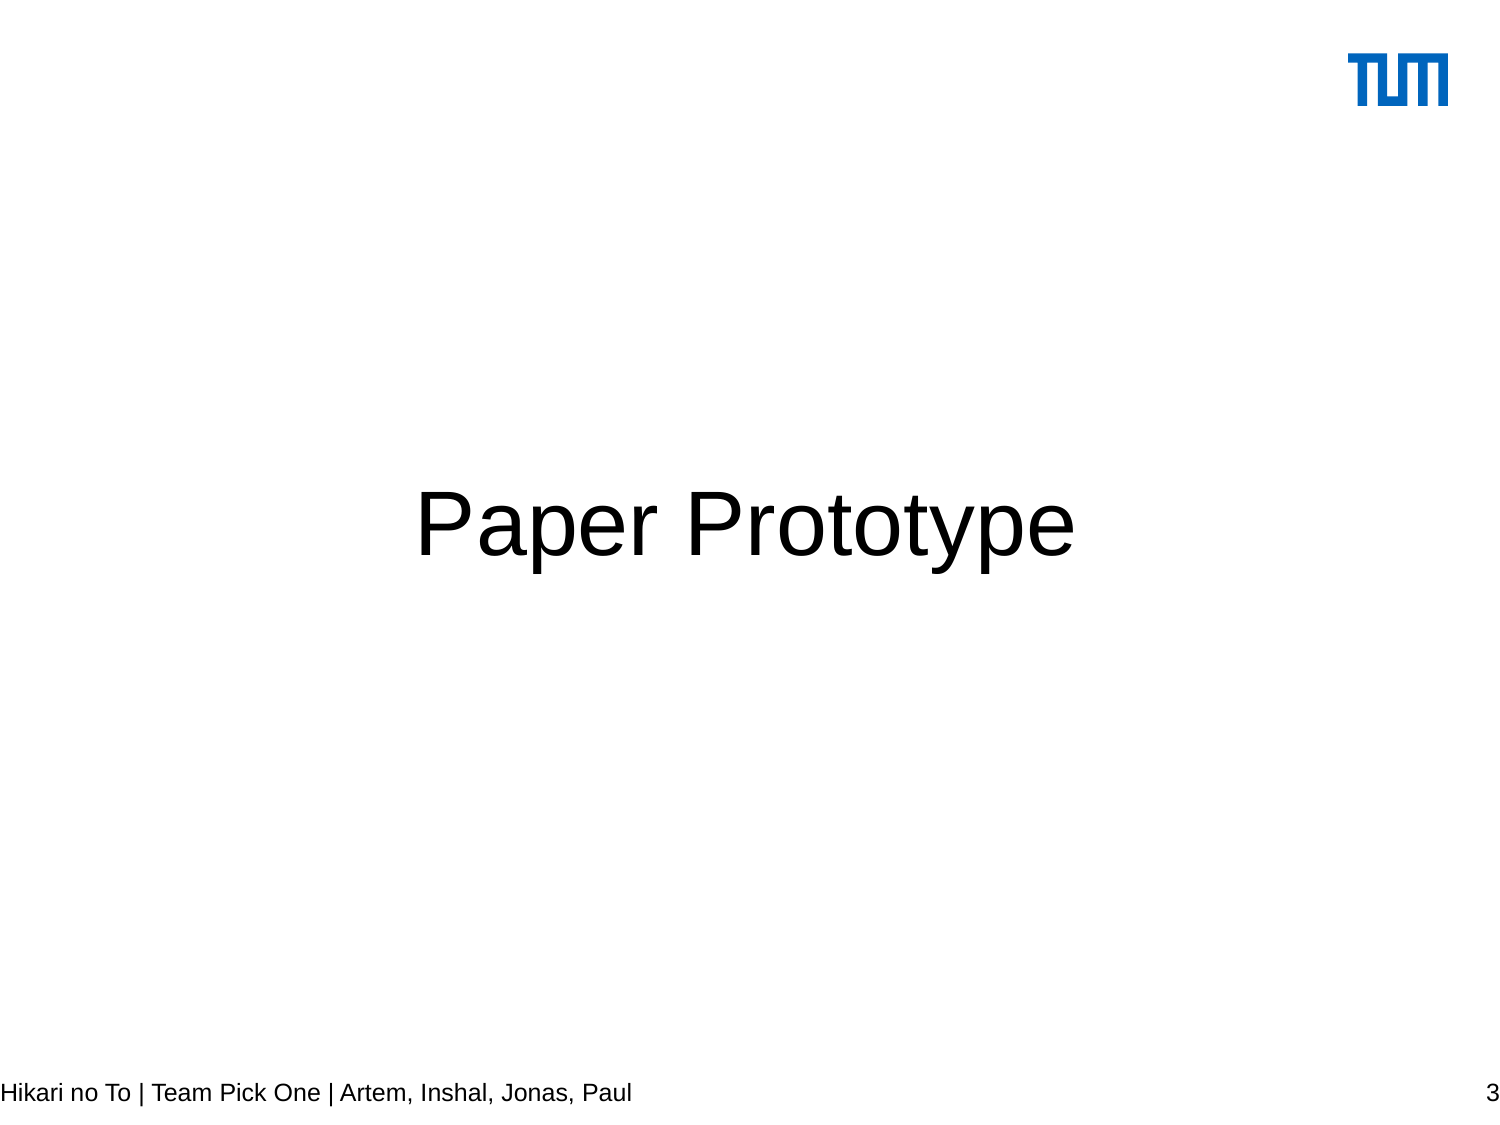

# Paper Prototype
Hikari no To | Team Pick One | Artem, Inshal, Jonas, Paul
3